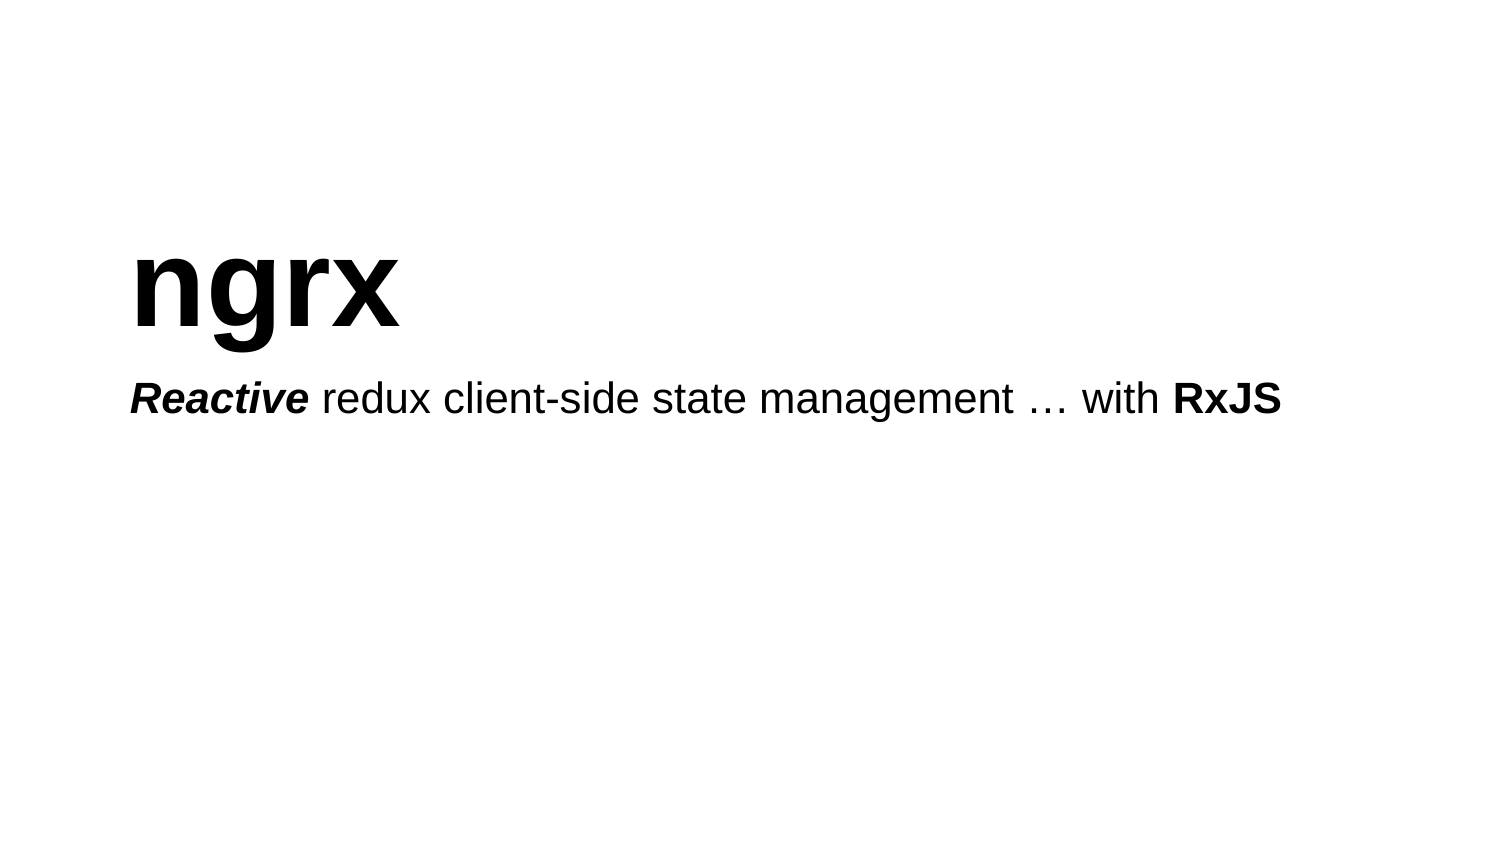

# ngrx
Reactive redux client-side state management … with RxJS